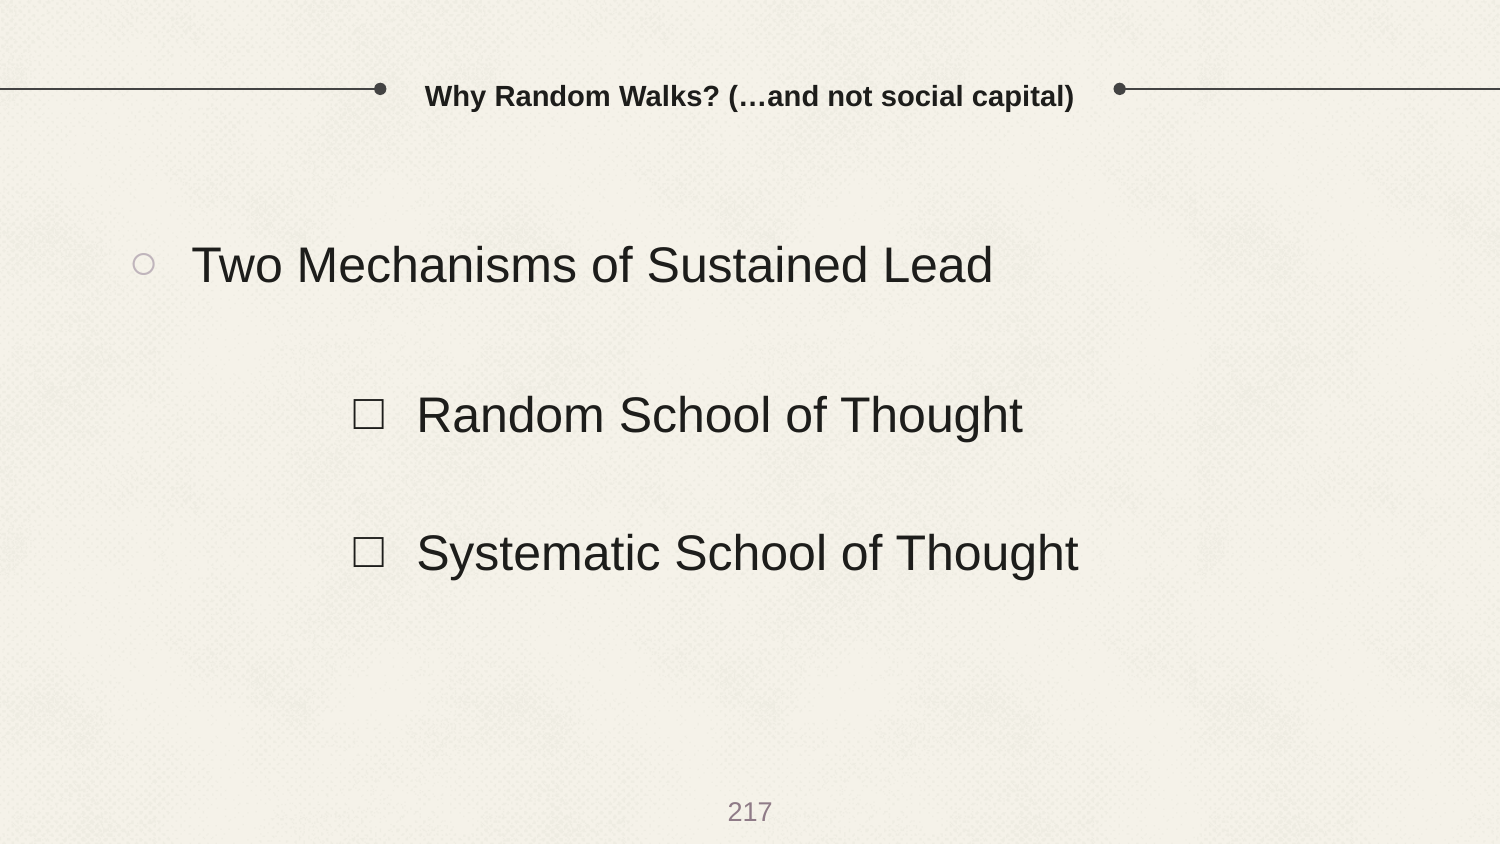

# Why Random Walks? (…and not social capital)
Two Mechanisms of Sustained Lead

Random School of Thought

Systematic School of Thought
217